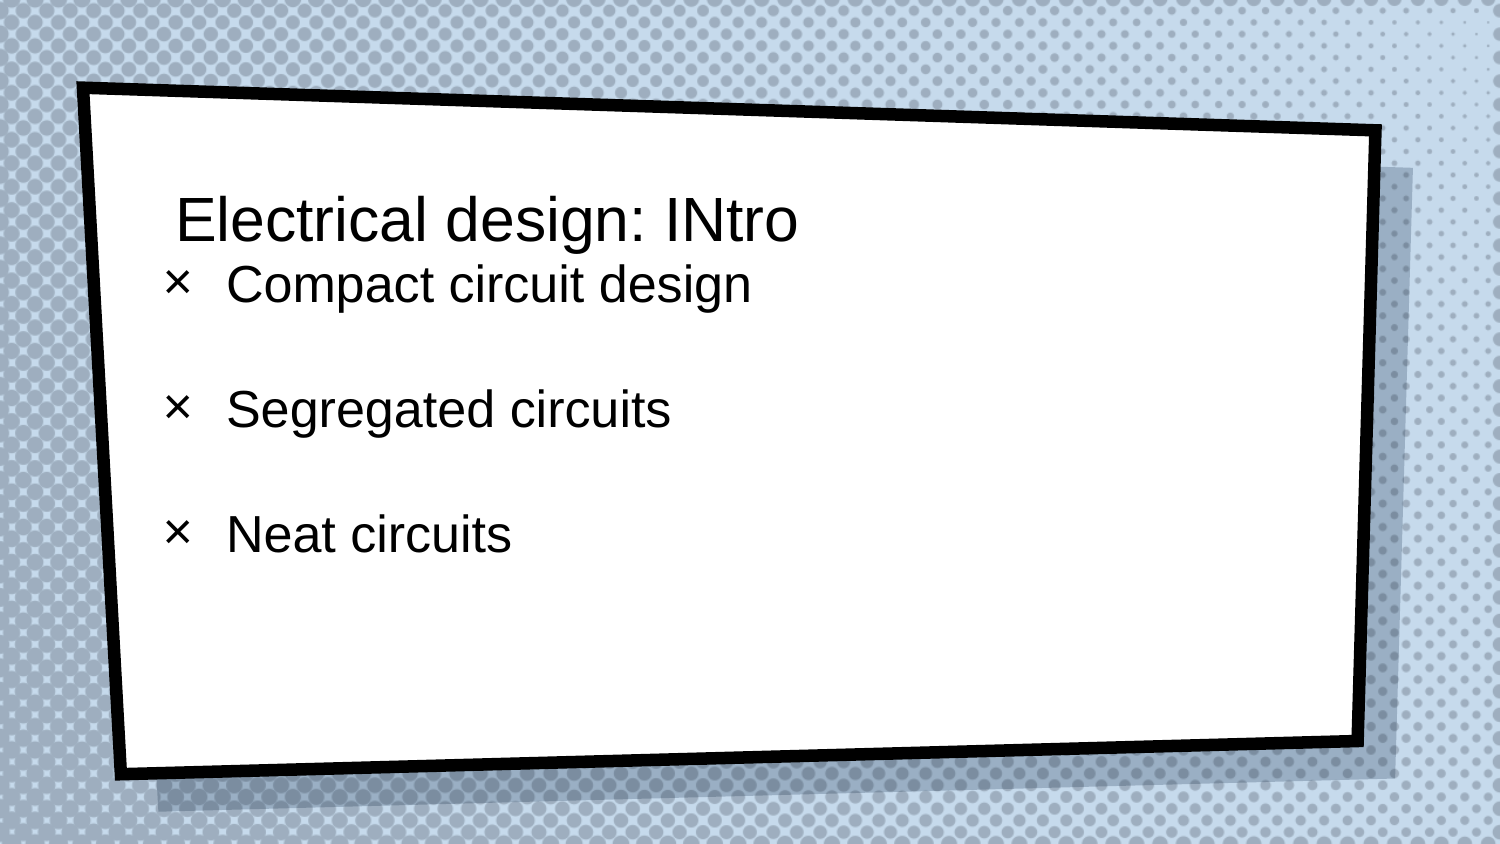

# Electrical design: INtro
Compact circuit design
Segregated circuits
Neat circuits